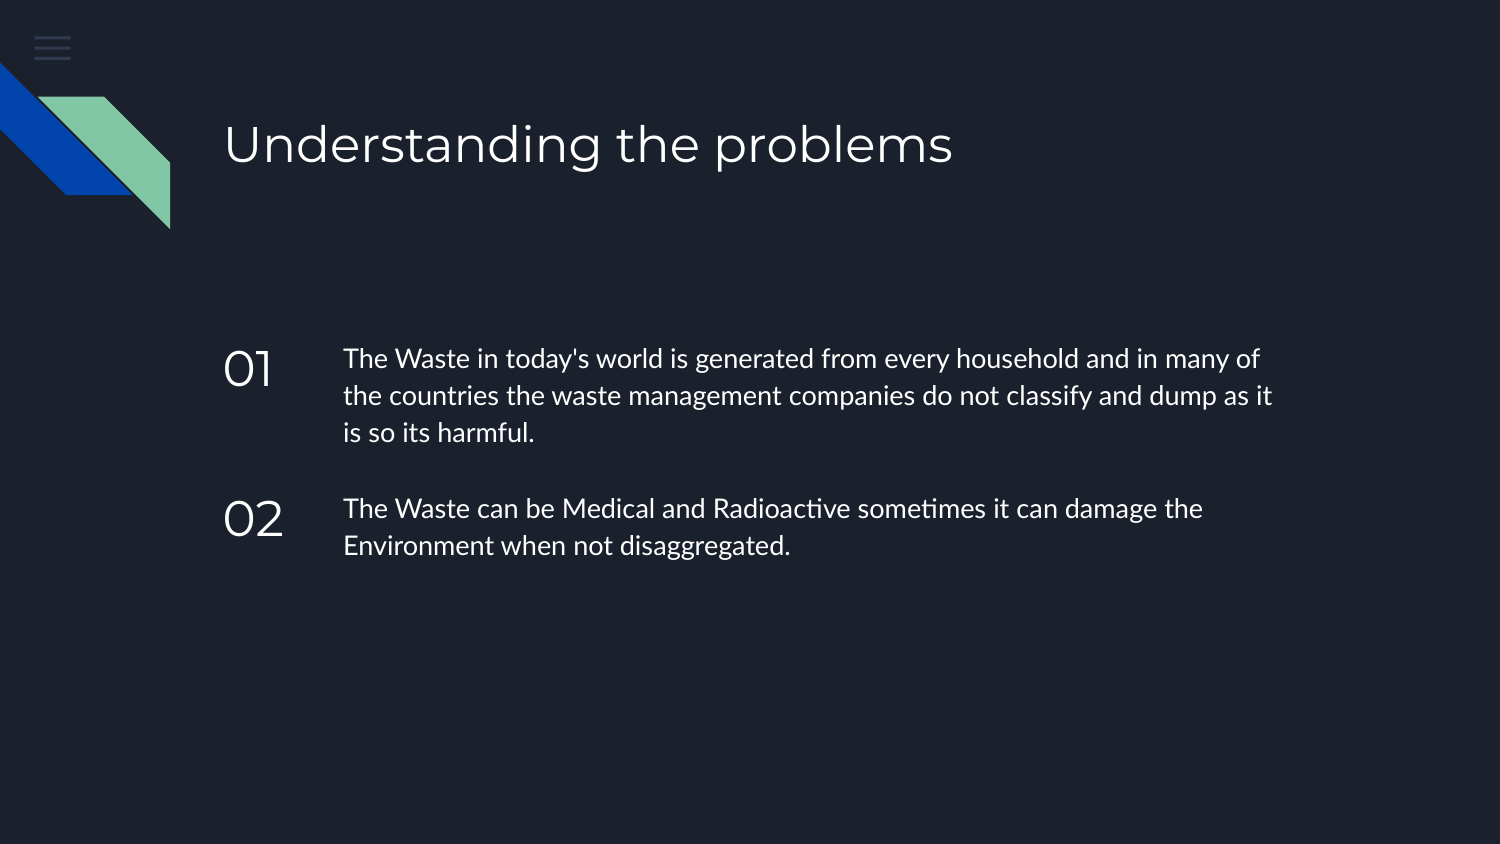

# Understanding the problems
01

The Waste in today's world is generated from every household and in many of the countries the waste management companies do not classify and dump as it is so its harmful.
02

The Waste can be Medical and Radioactive sometimes it can damage the Environment when not disaggregated.